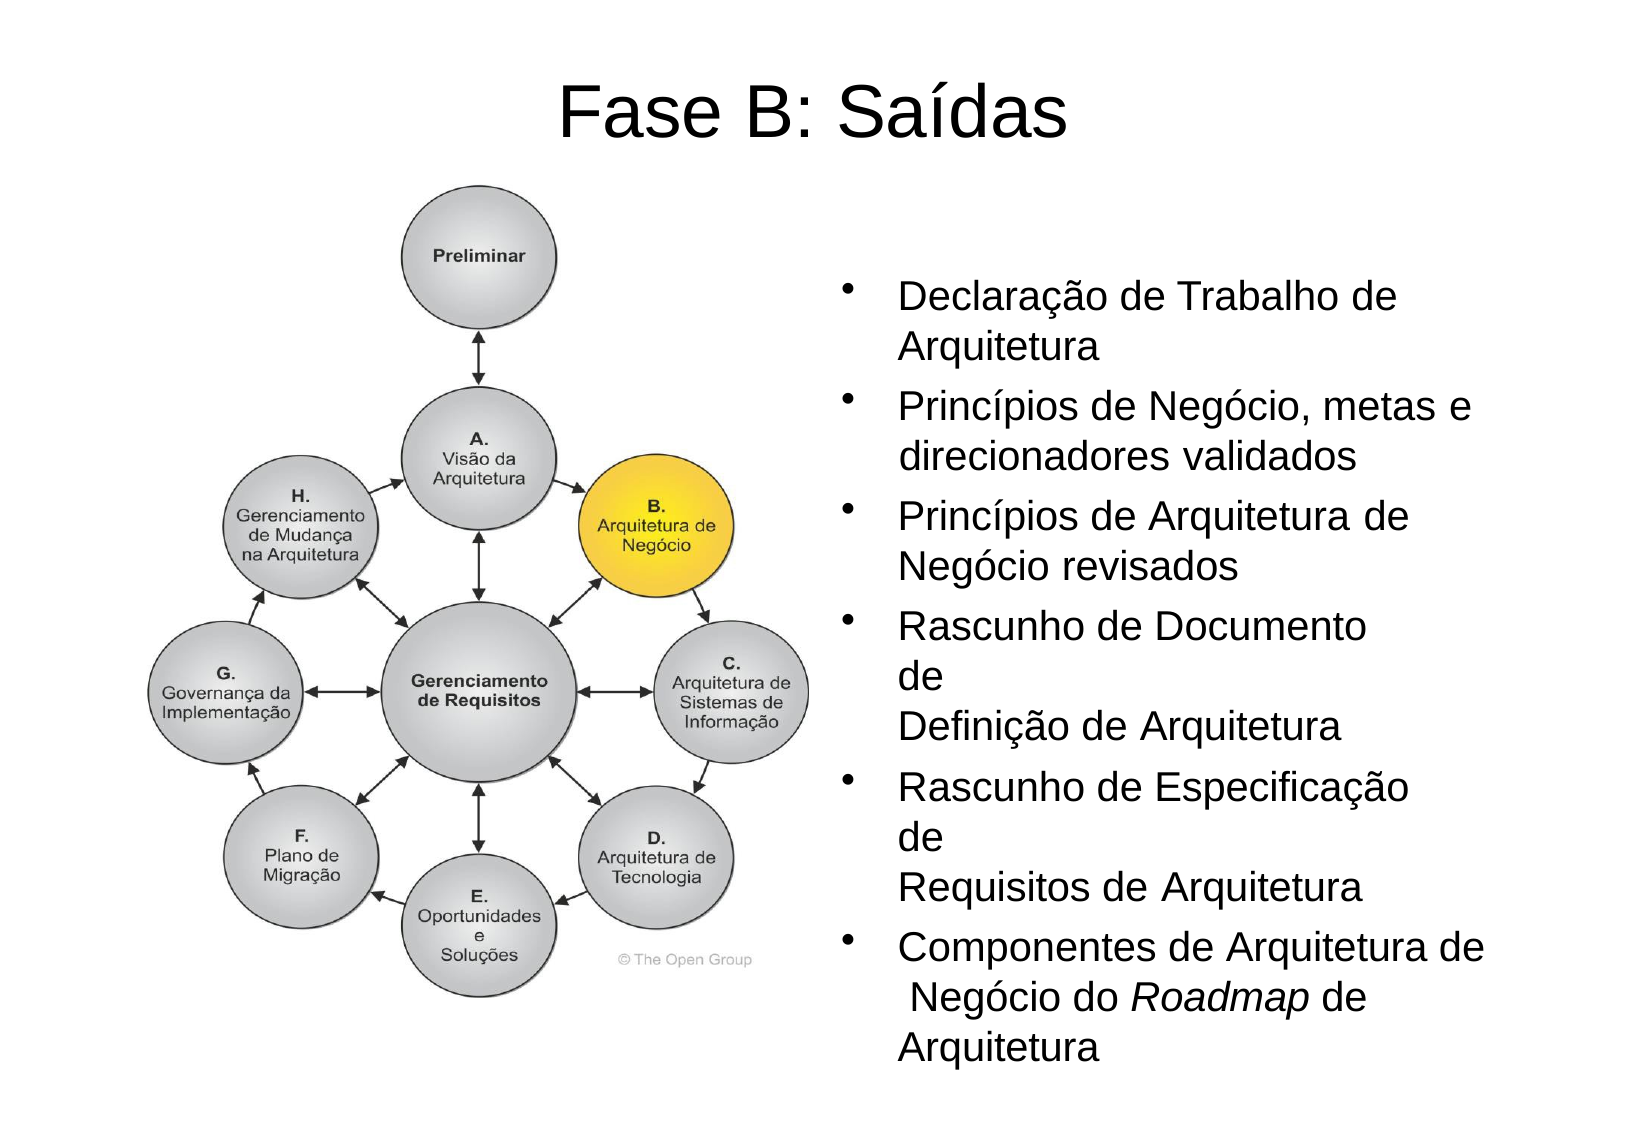

# Fase B: Saídas

Declaração de Trabalho de
Arquitetura
Princípios de Negócio, metas e
direcionadores validados
Princípios de Arquitetura de
Negócio revisados
Rascunho de Documento de
Definição de Arquitetura
Rascunho de Especificação de
Requisitos de Arquitetura
Componentes de Arquitetura de  Negócio do Roadmap de  Arquitetura